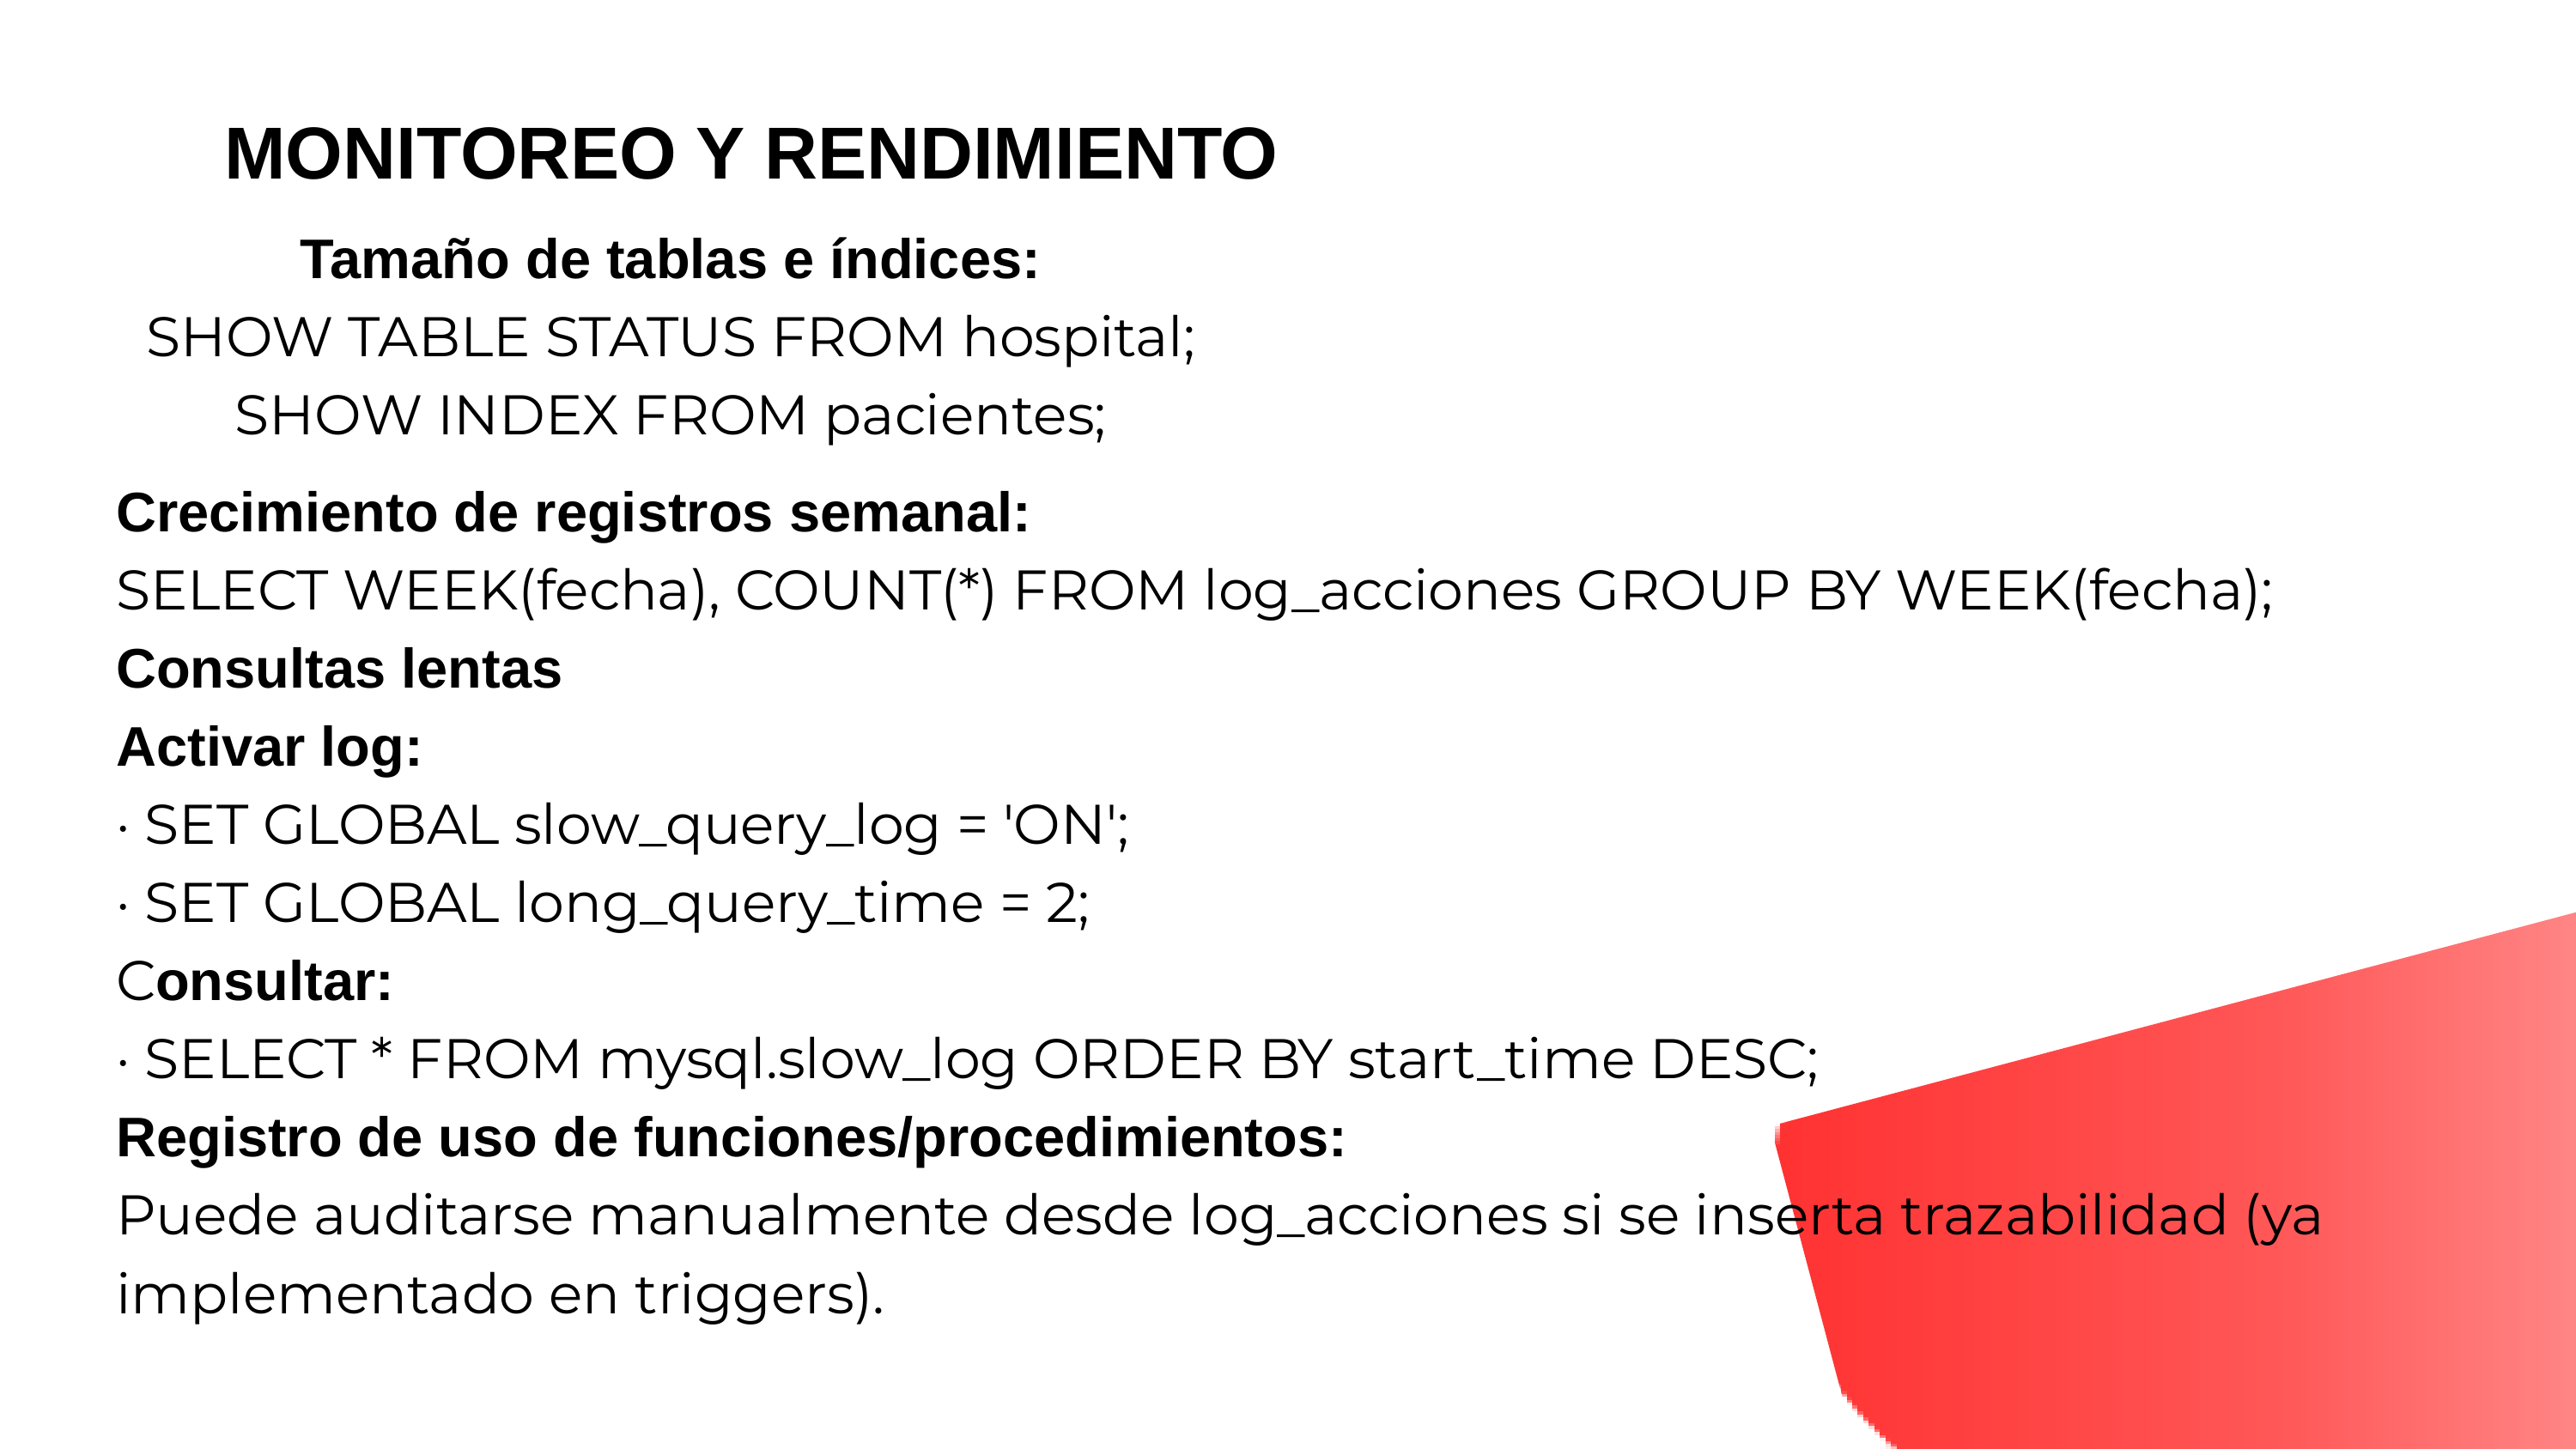

MONITOREO Y RENDIMIENTO
Tamaño de tablas e índices:
SHOW TABLE STATUS FROM hospital;
SHOW INDEX FROM pacientes;
Crecimiento de registros semanal:
SELECT WEEK(fecha), COUNT(*) FROM log_acciones GROUP BY WEEK(fecha);
Consultas lentas
Activar log:
· SET GLOBAL slow_query_log = 'ON';
· SET GLOBAL long_query_time = 2;
Consultar:
· SELECT * FROM mysql.slow_log ORDER BY start_time DESC;
Registro de uso de funciones/procedimientos:
Puede auditarse manualmente desde log_acciones si se inserta trazabilidad (ya implementado en triggers).